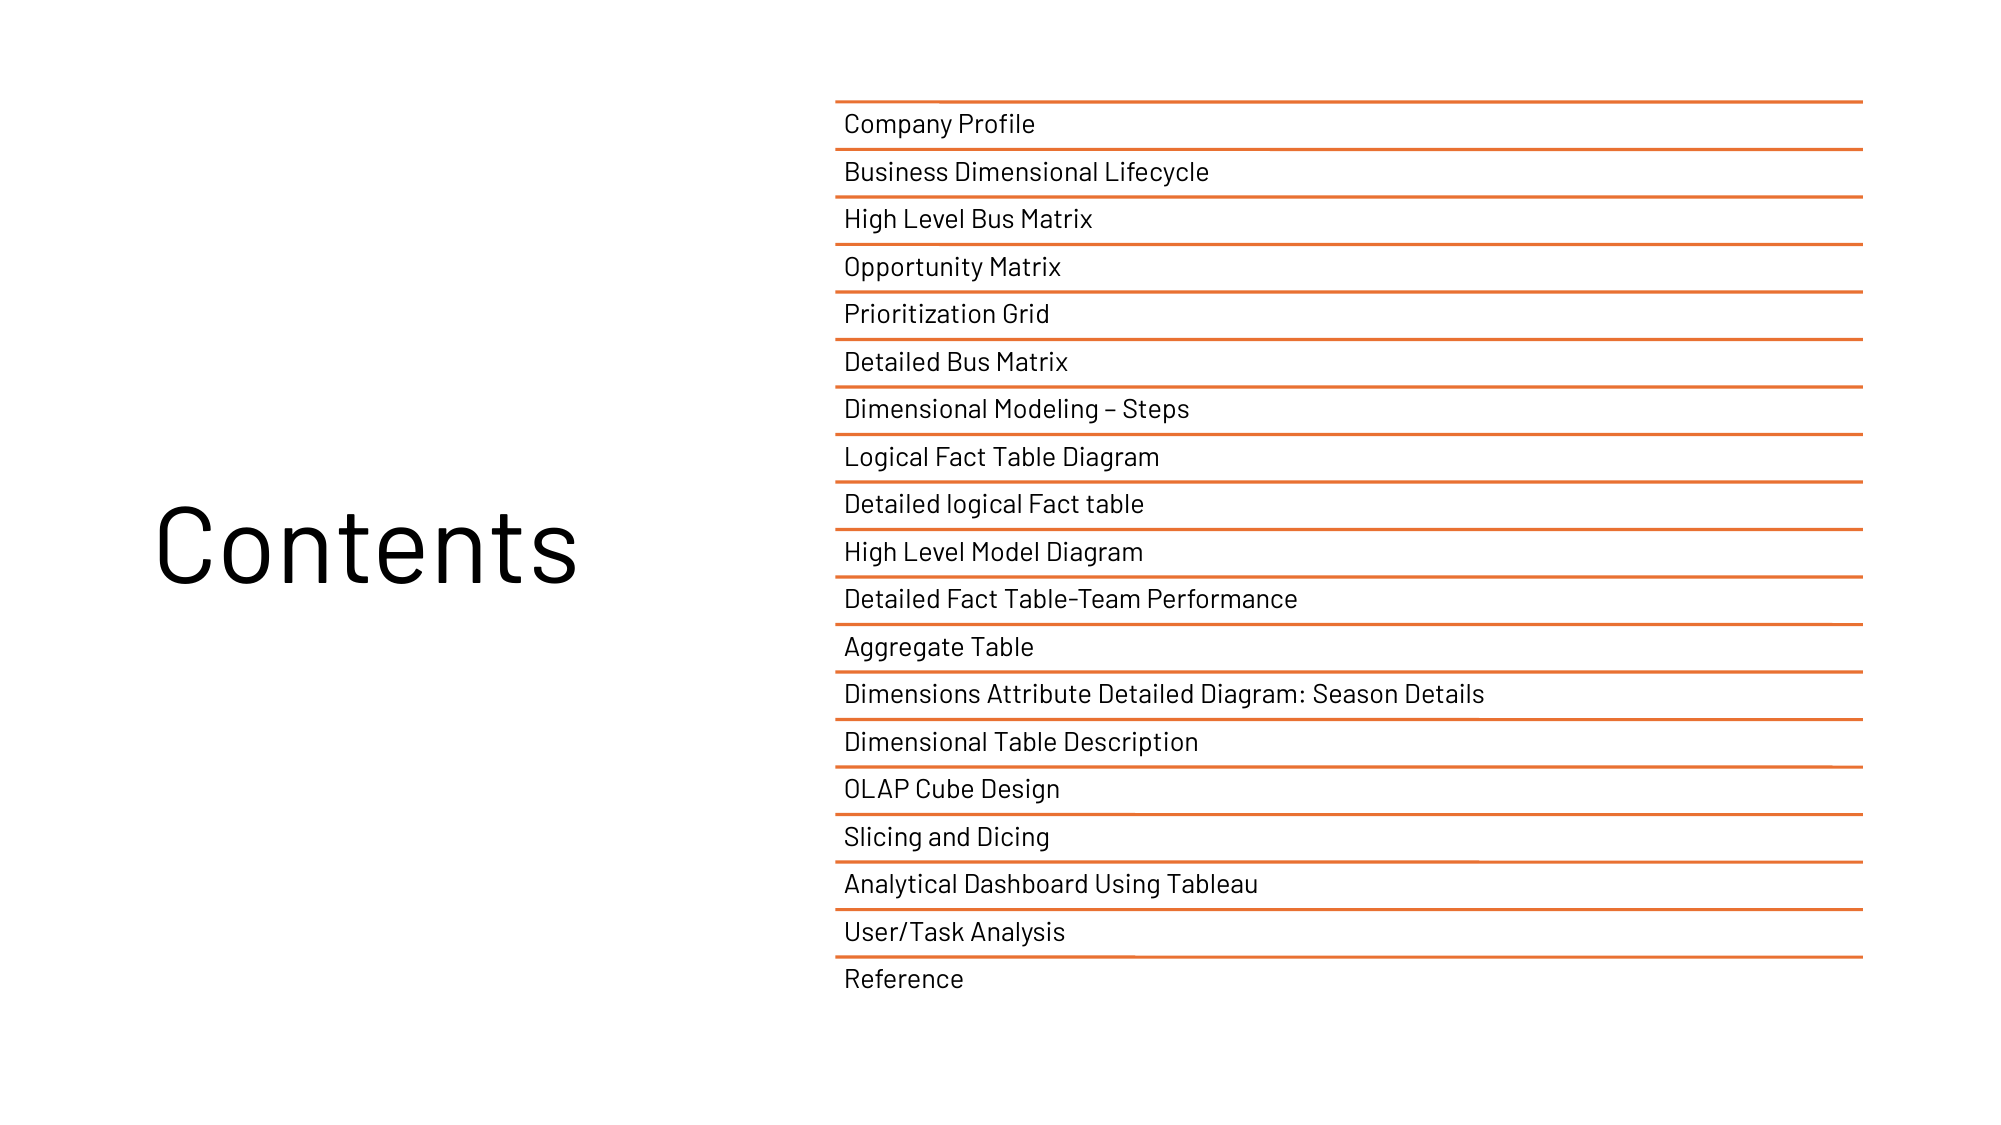

# Contents
Company Profile
Business Dimensional Lifecycle
High Level Bus Matrix
Opportunity Matrix
Prioritization Grid
Detailed Bus Matrix
Dimensional Modeling – Steps
Logical Fact Table Diagram
Detailed logical Fact table
High Level Model Diagram
Detailed Fact Table-Team Performance
Aggregate Table
Dimensions Attribute Detailed Diagram: Season Details
Dimensional Table Description
OLAP Cube Design
Slicing and Dicing
Analytical Dashboard Using Tableau
User/Task Analysis
Reference